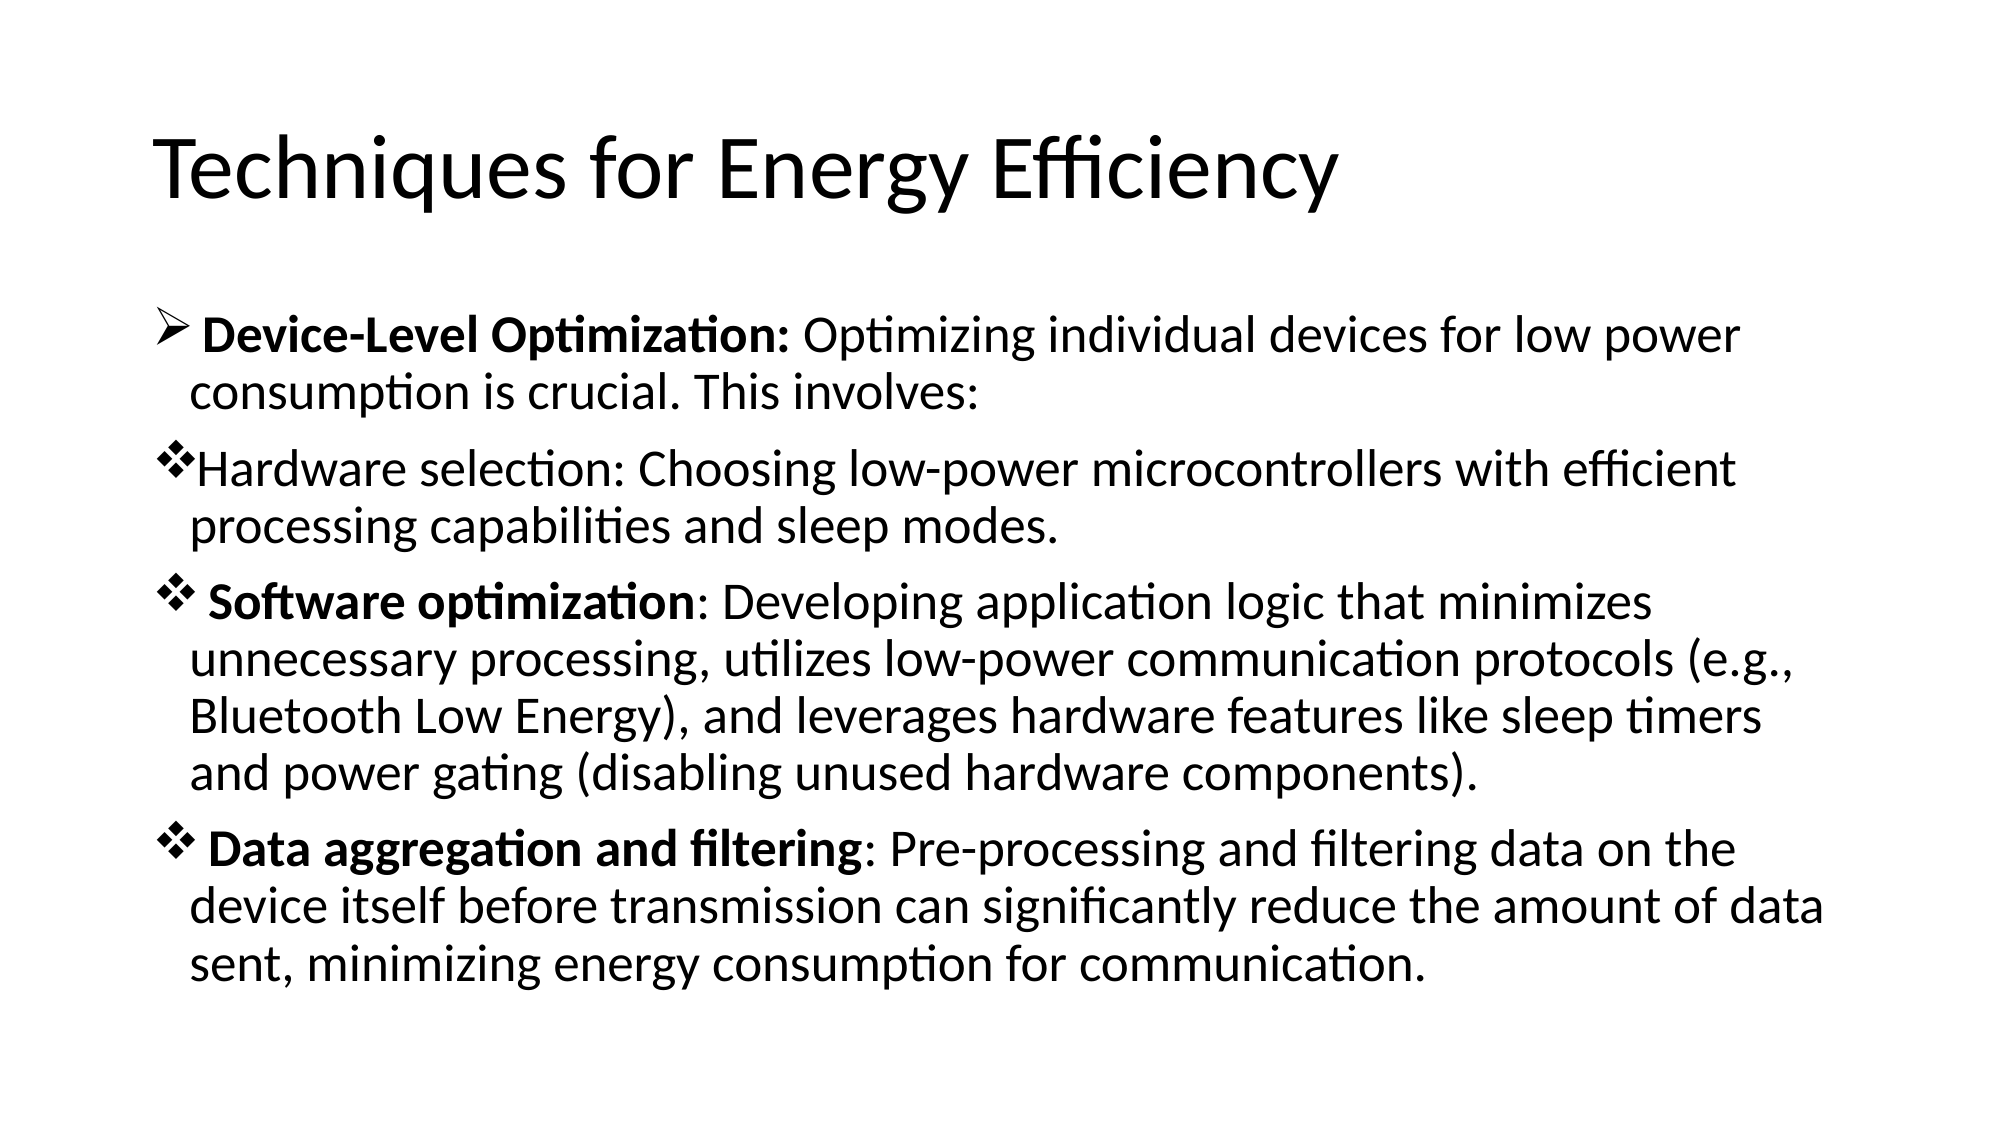

# Techniques for Energy Efficiency
 Device-Level Optimization: Optimizing individual devices for low power consumption is crucial. This involves:
Hardware selection: Choosing low-power microcontrollers with efficient processing capabilities and sleep modes.
 Software optimization: Developing application logic that minimizes unnecessary processing, utilizes low-power communication protocols (e.g., Bluetooth Low Energy), and leverages hardware features like sleep timers and power gating (disabling unused hardware components).
 Data aggregation and filtering: Pre-processing and filtering data on the device itself before transmission can significantly reduce the amount of data sent, minimizing energy consumption for communication.